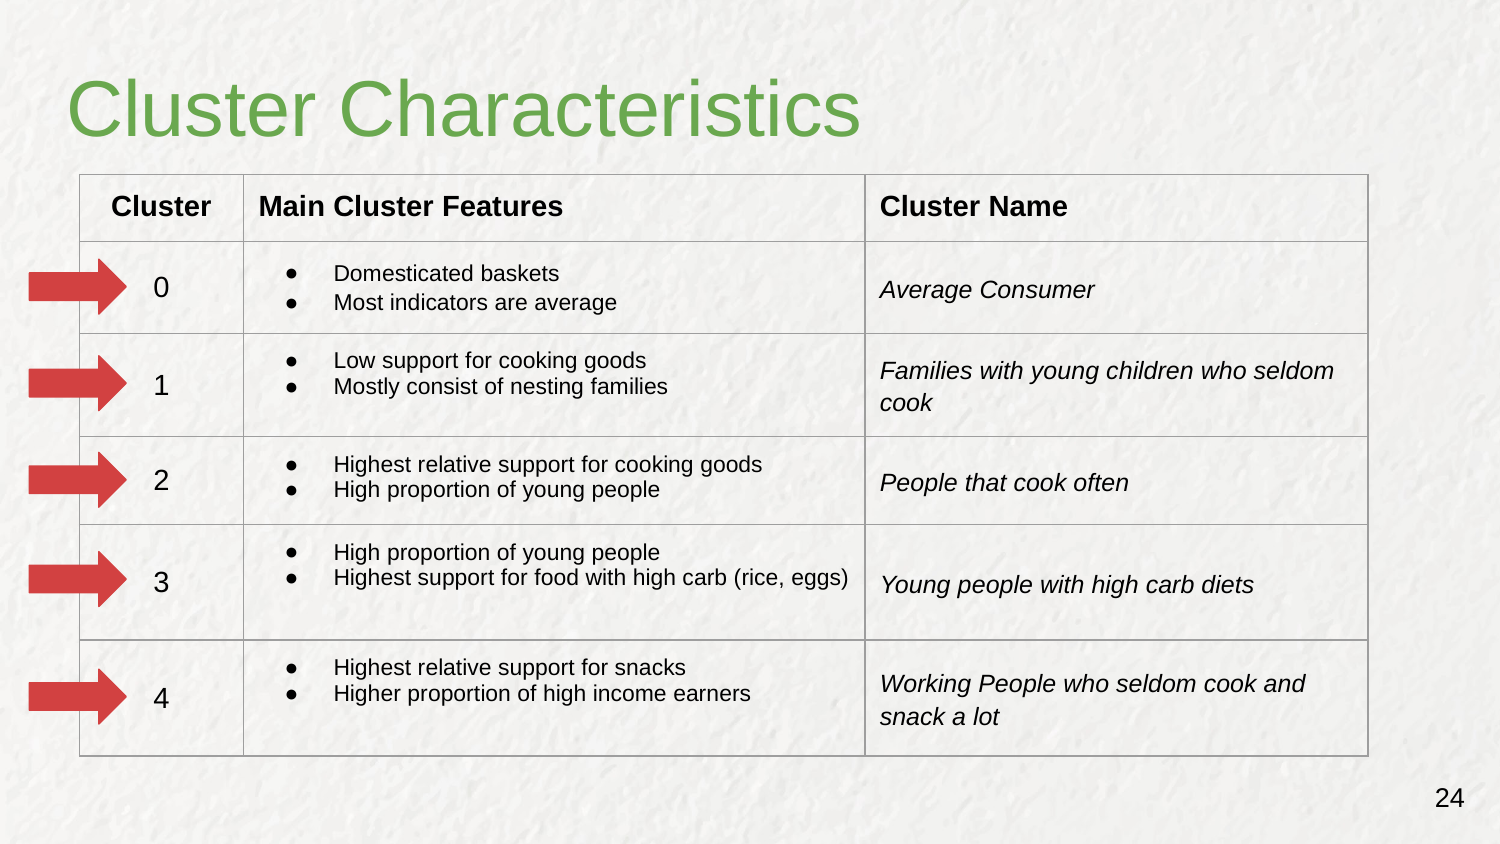

# Cluster Characteristics
| Cluster | Main Cluster Features | Cluster Name |
| --- | --- | --- |
| 0 | Domesticated baskets Most indicators are average | Average Consumer |
| 1 | Low support for cooking goods Mostly consist of nesting families | Families with young children who seldom cook |
| 2 | Highest relative support for cooking goods High proportion of young people | People that cook often |
| 3 | High proportion of young people Highest support for food with high carb (rice, eggs) | Young people with high carb diets |
| 4 | Highest relative support for snacks Higher proportion of high income earners | Working People who seldom cook and snack a lot |

24